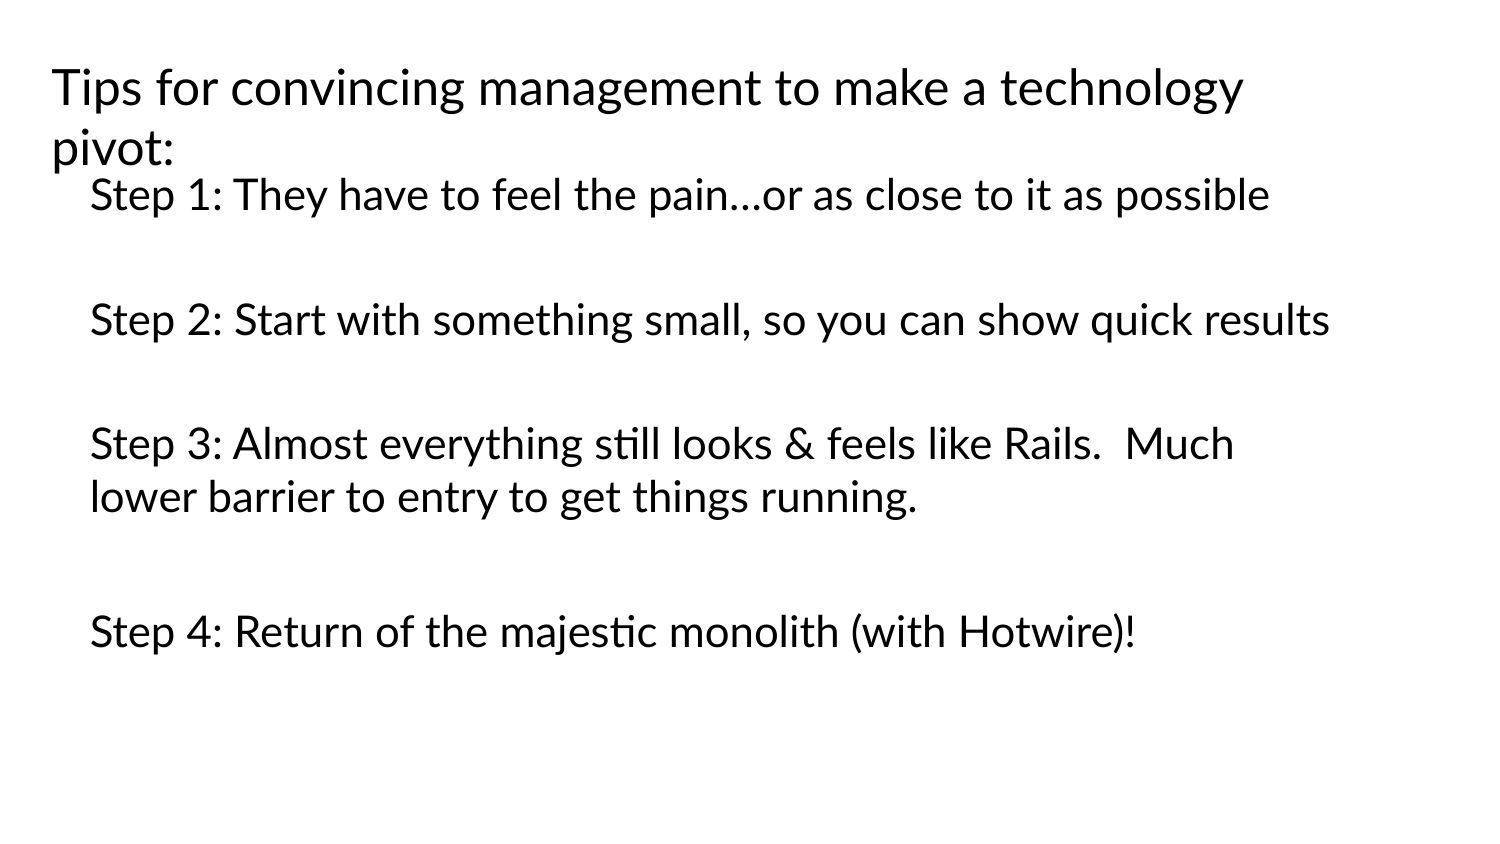

Tips for convincing management to make a technology pivot:
Step 1: They have to feel the pain…or as close to it as possible
Step 2: Start with something small, so you can show quick results
Step 3: Almost everything still looks & feels like Rails.  Much lower barrier to entry to get things running.
Step 4: Return of the majestic monolith (with Hotwire)!